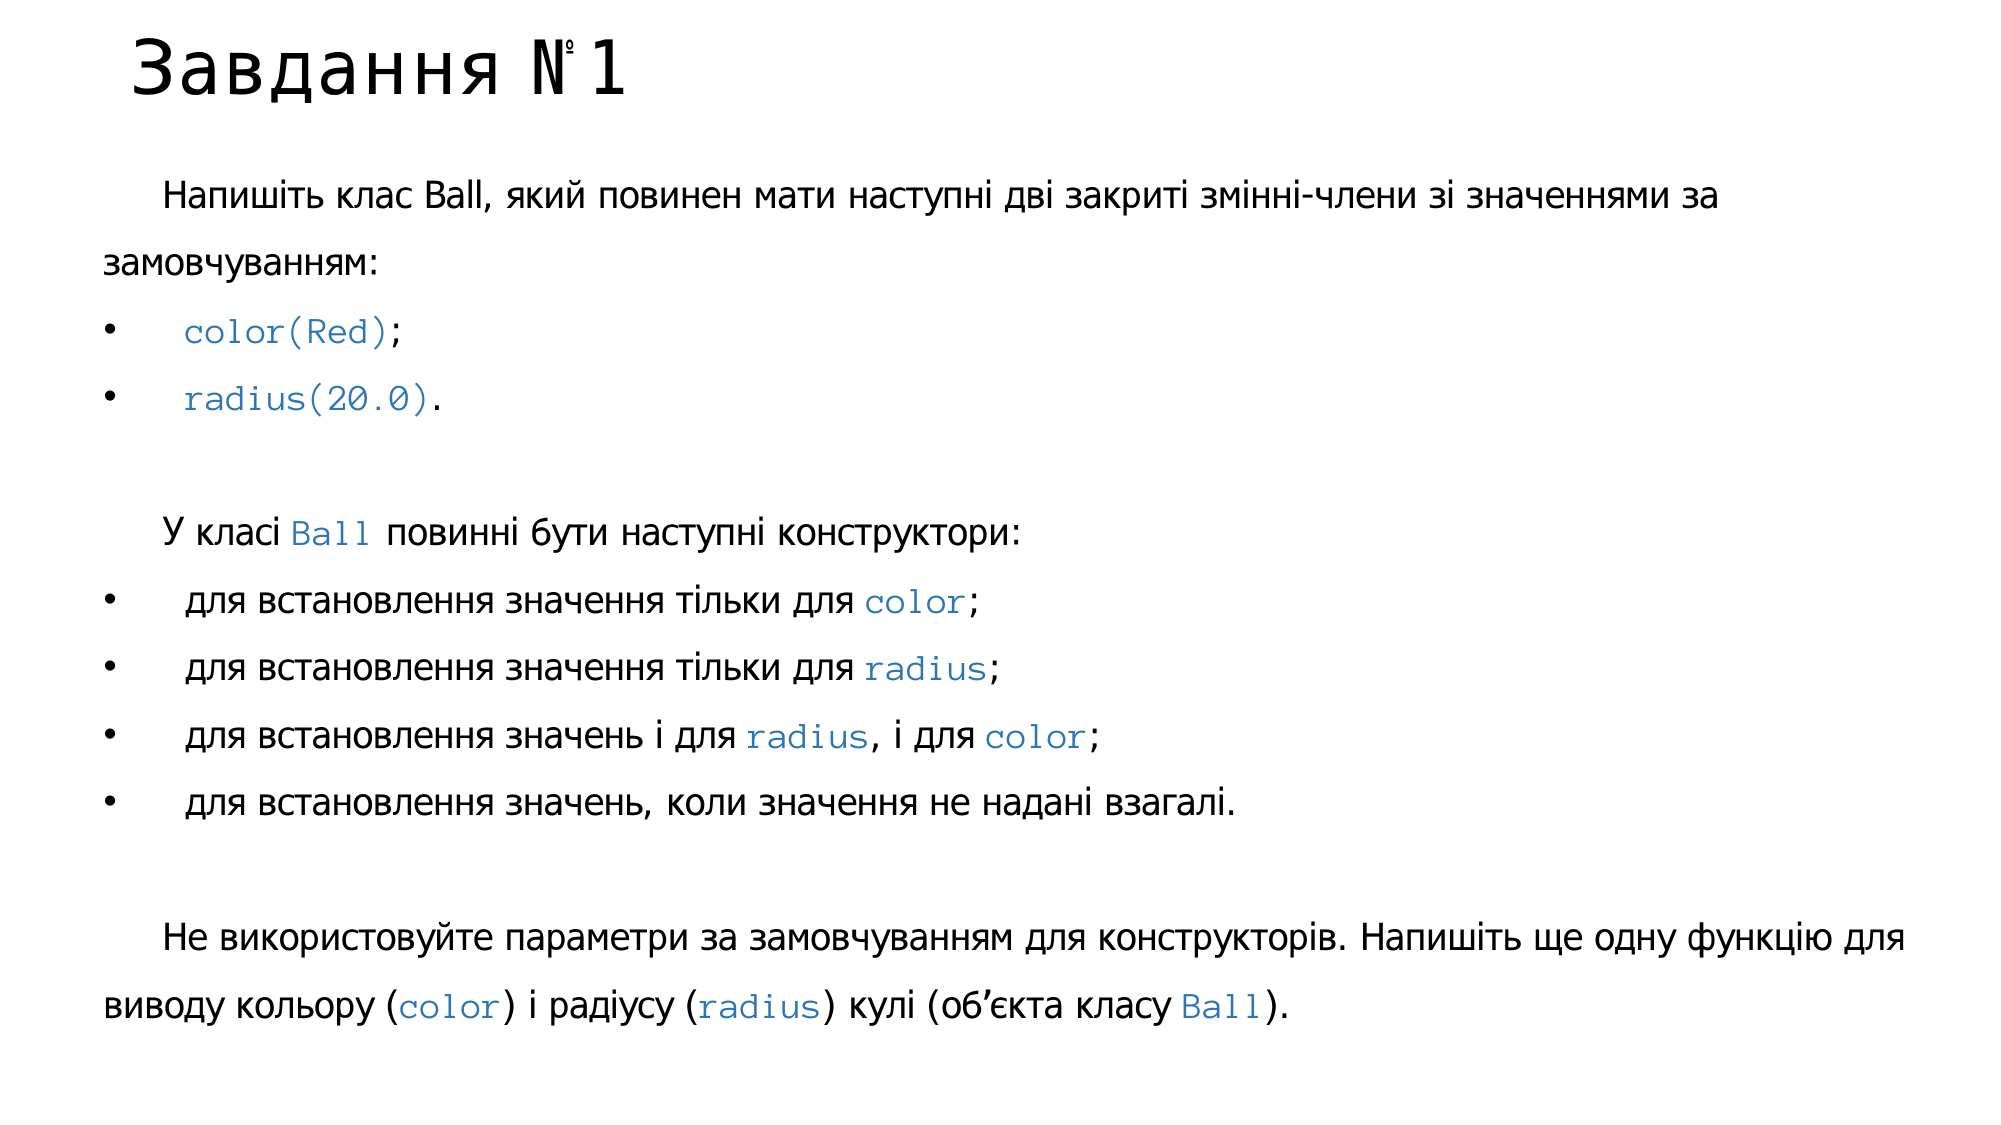

# Завдання №1
Напишіть клас Ball, який повинен мати наступні дві закриті змінні-члени зі значеннями за замовчуванням:
   color(Red);
   radius(20.0).

У класі Ball повинні бути наступні конструктори:
   для встановлення значення тільки для color;
   для встановлення значення тільки для radius;
   для встановлення значень і для radius, і для color;
   для встановлення значень, коли значення не надані взагалі.

Не використовуйте параметри за замовчуванням для конструкторів. Напишіть ще одну функцію для виводу кольору (color) і радіусу (radius) кулі (об’єкта класу Ball).